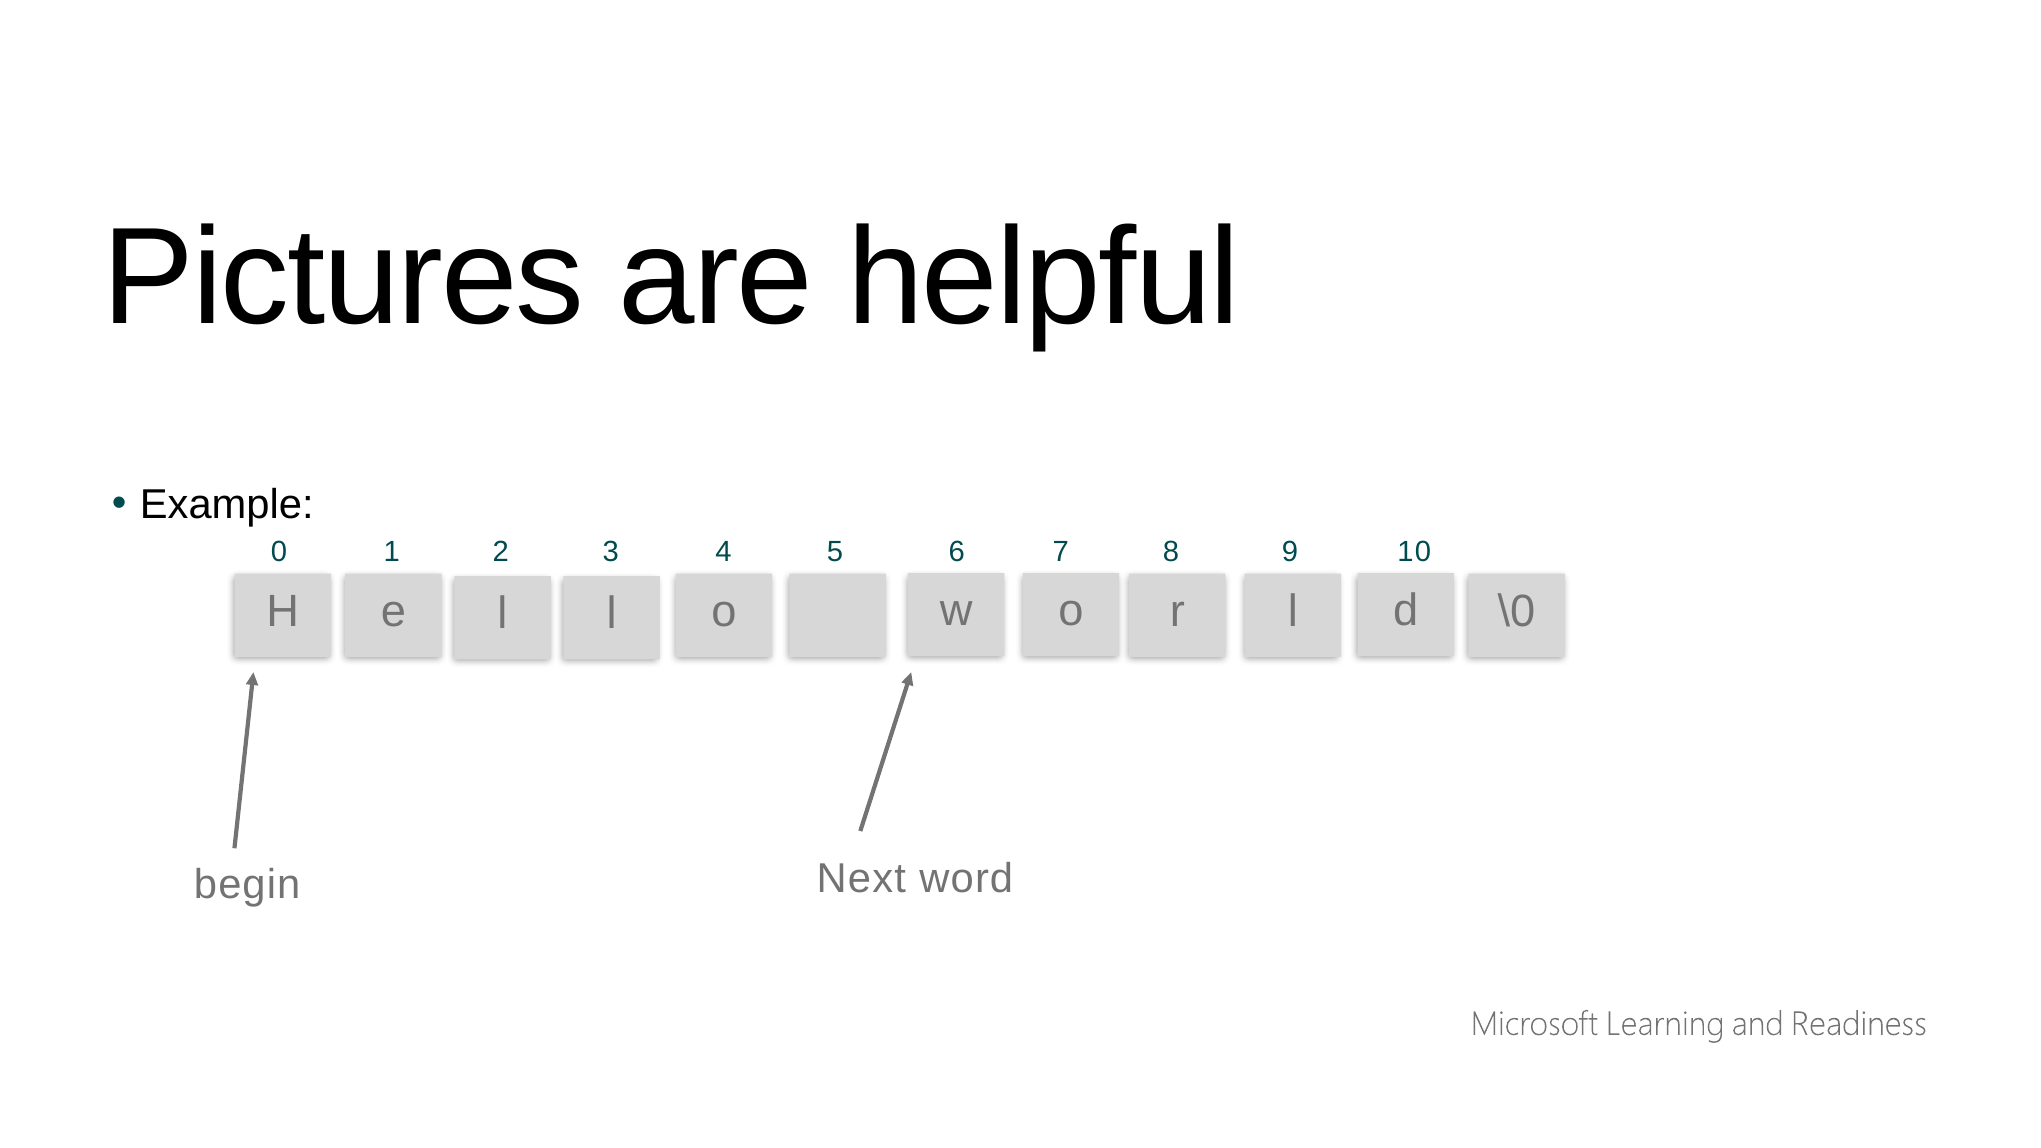

Pictures are helpful
Example:
0
1
2
3
4
5
6
7
8
9
10
d
o
w

l
H
e
o
r
\0
l
l
Next word
begin